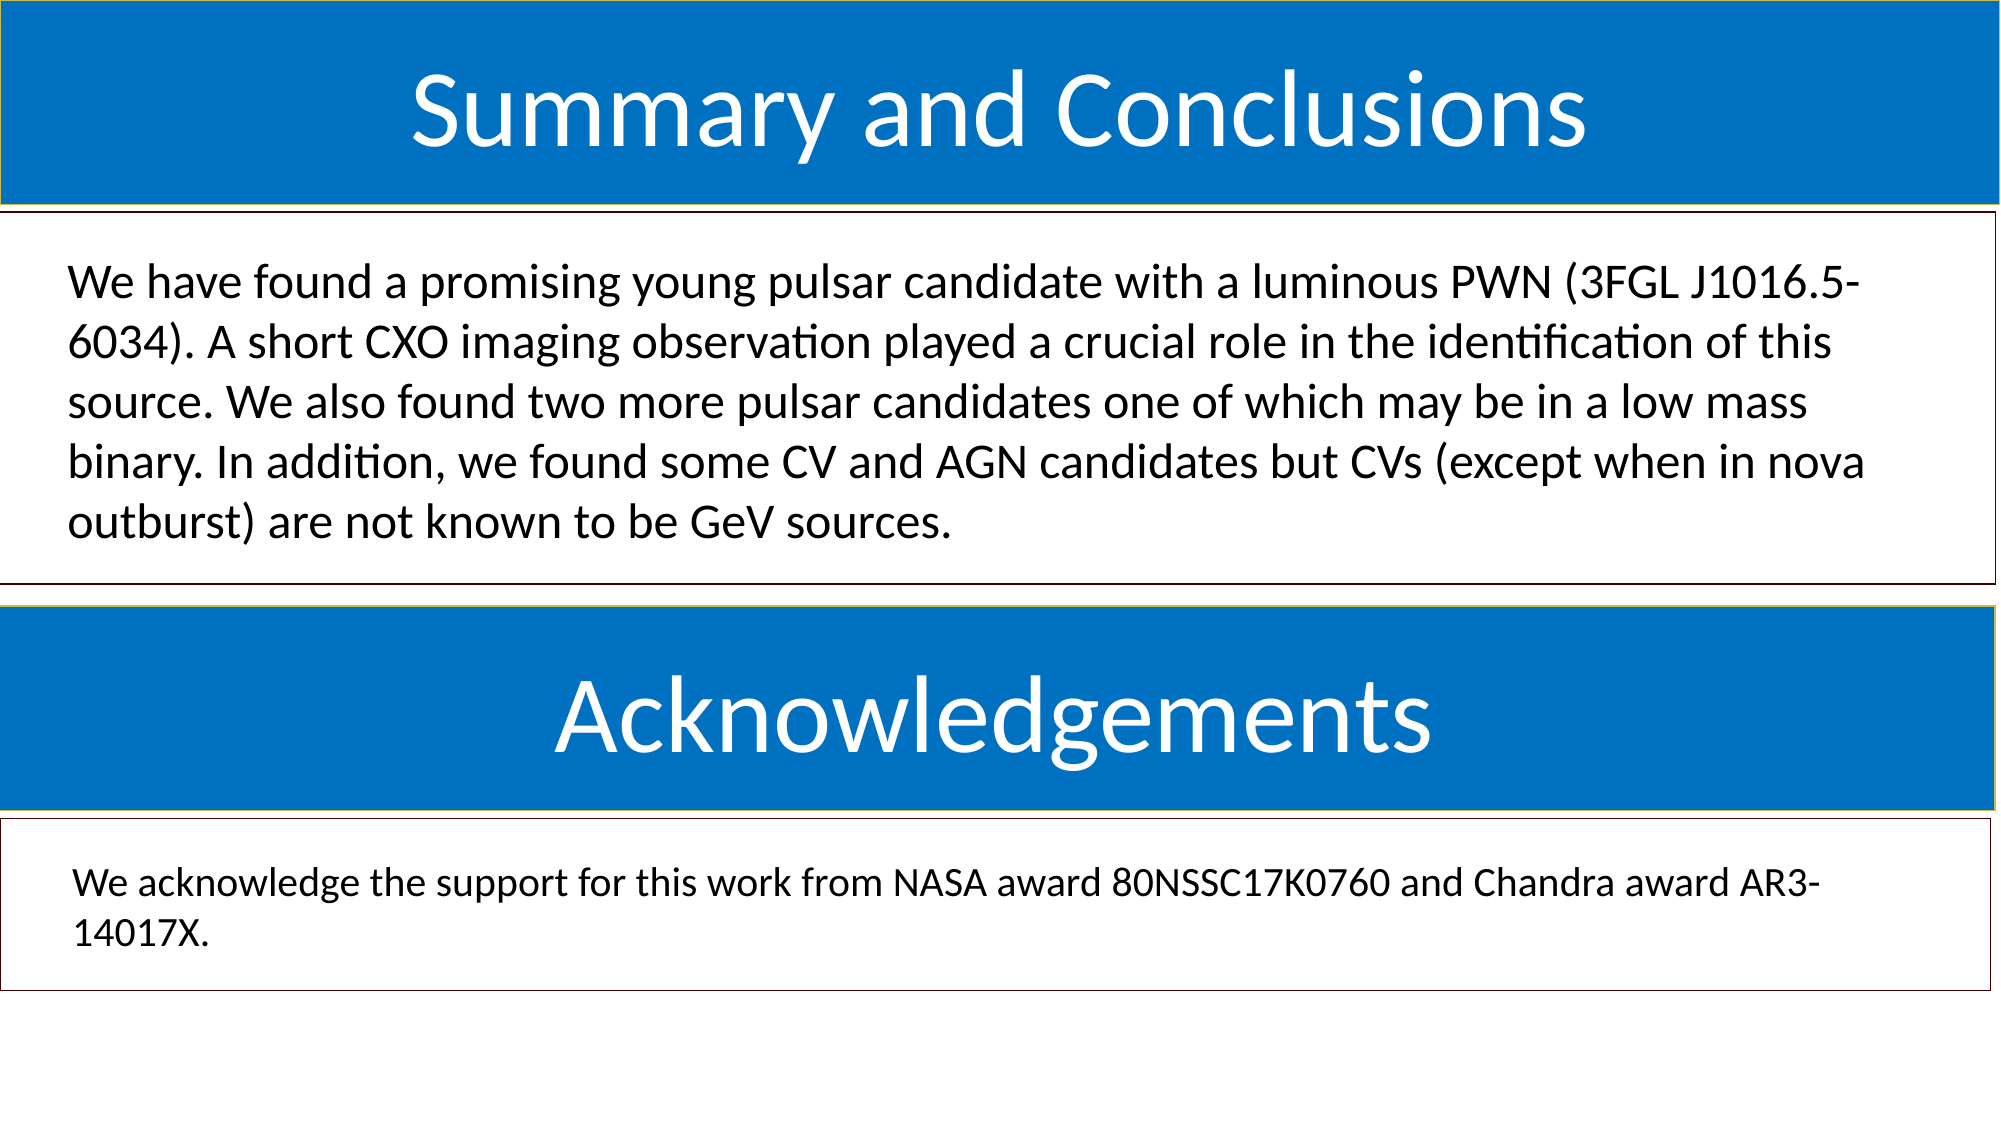

Summary and Conclusions
We have found a promising young pulsar candidate with a luminous PWN (3FGL J1016.5-6034). A short CXO imaging observation played a crucial role in the identification of this source. We also found two more pulsar candidates one of which may be in a low mass binary. In addition, we found some CV and AGN candidates but CVs (except when in nova outburst) are not known to be GeV sources.
Acknowledgements
We acknowledge the support for this work from NASA award 80NSSC17K0760 and Chandra award AR3-14017X.